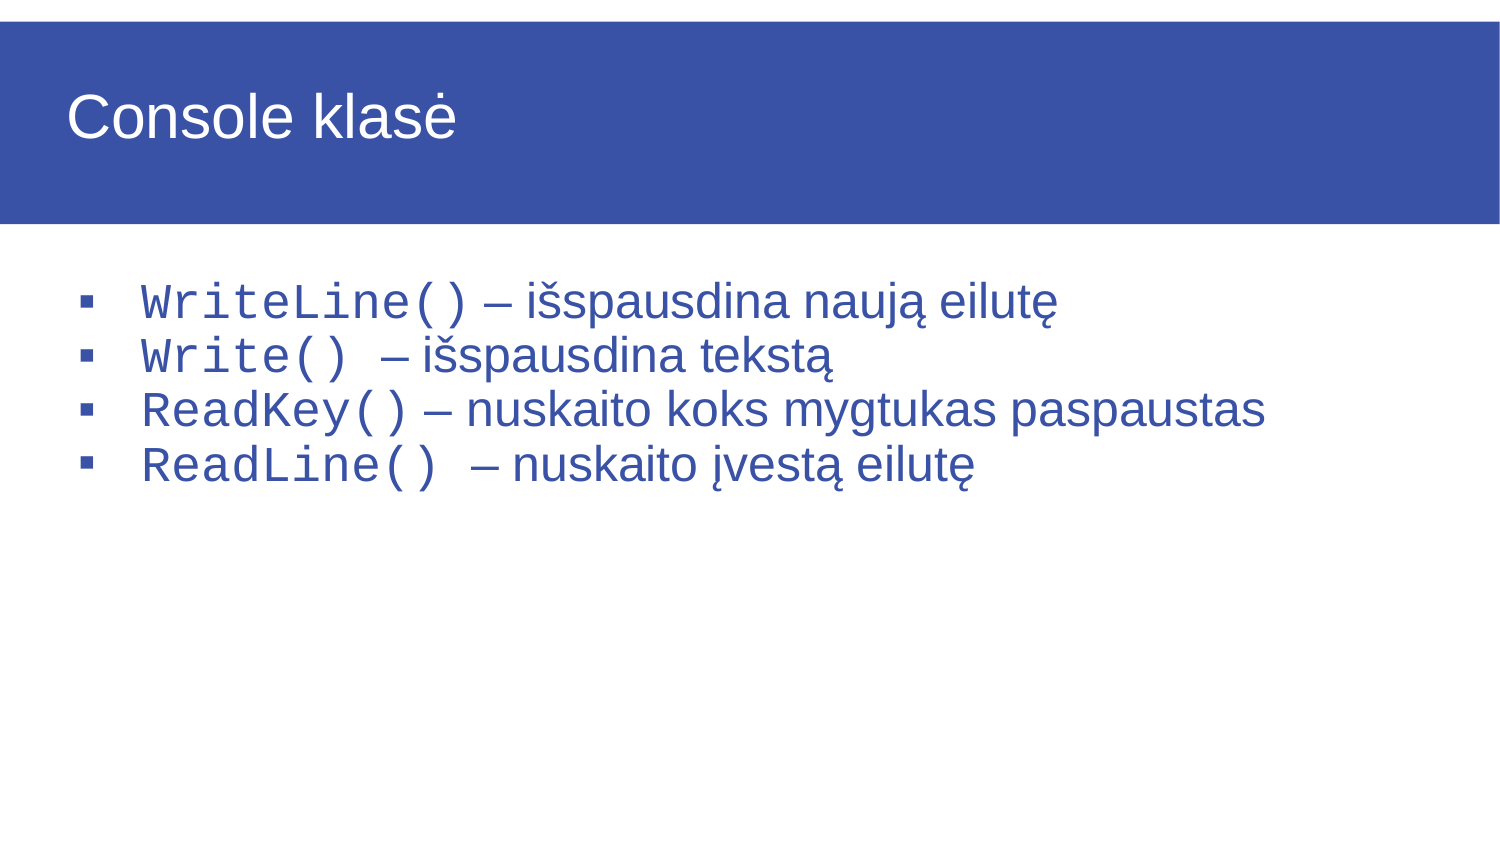

# Console klasė
WriteLine() – išspausdina naują eilutę
Write() – išspausdina tekstą
ReadKey() – nuskaito koks mygtukas paspaustas
ReadLine() – nuskaito įvestą eilutę